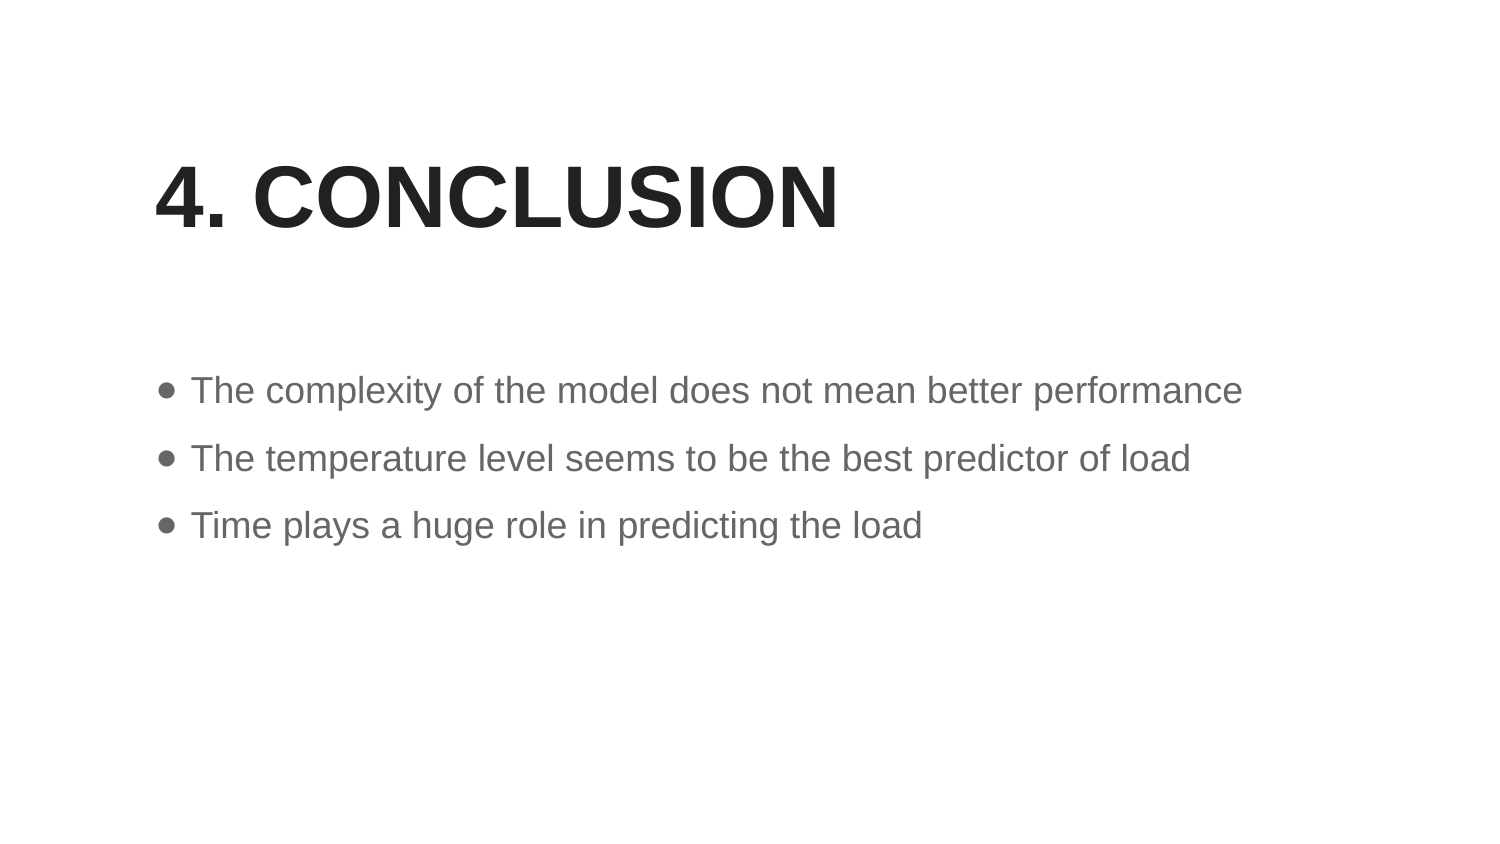

# 4. CONCLUSION
The complexity of the model does not mean better performance
The temperature level seems to be the best predictor of load
Time plays a huge role in predicting the load